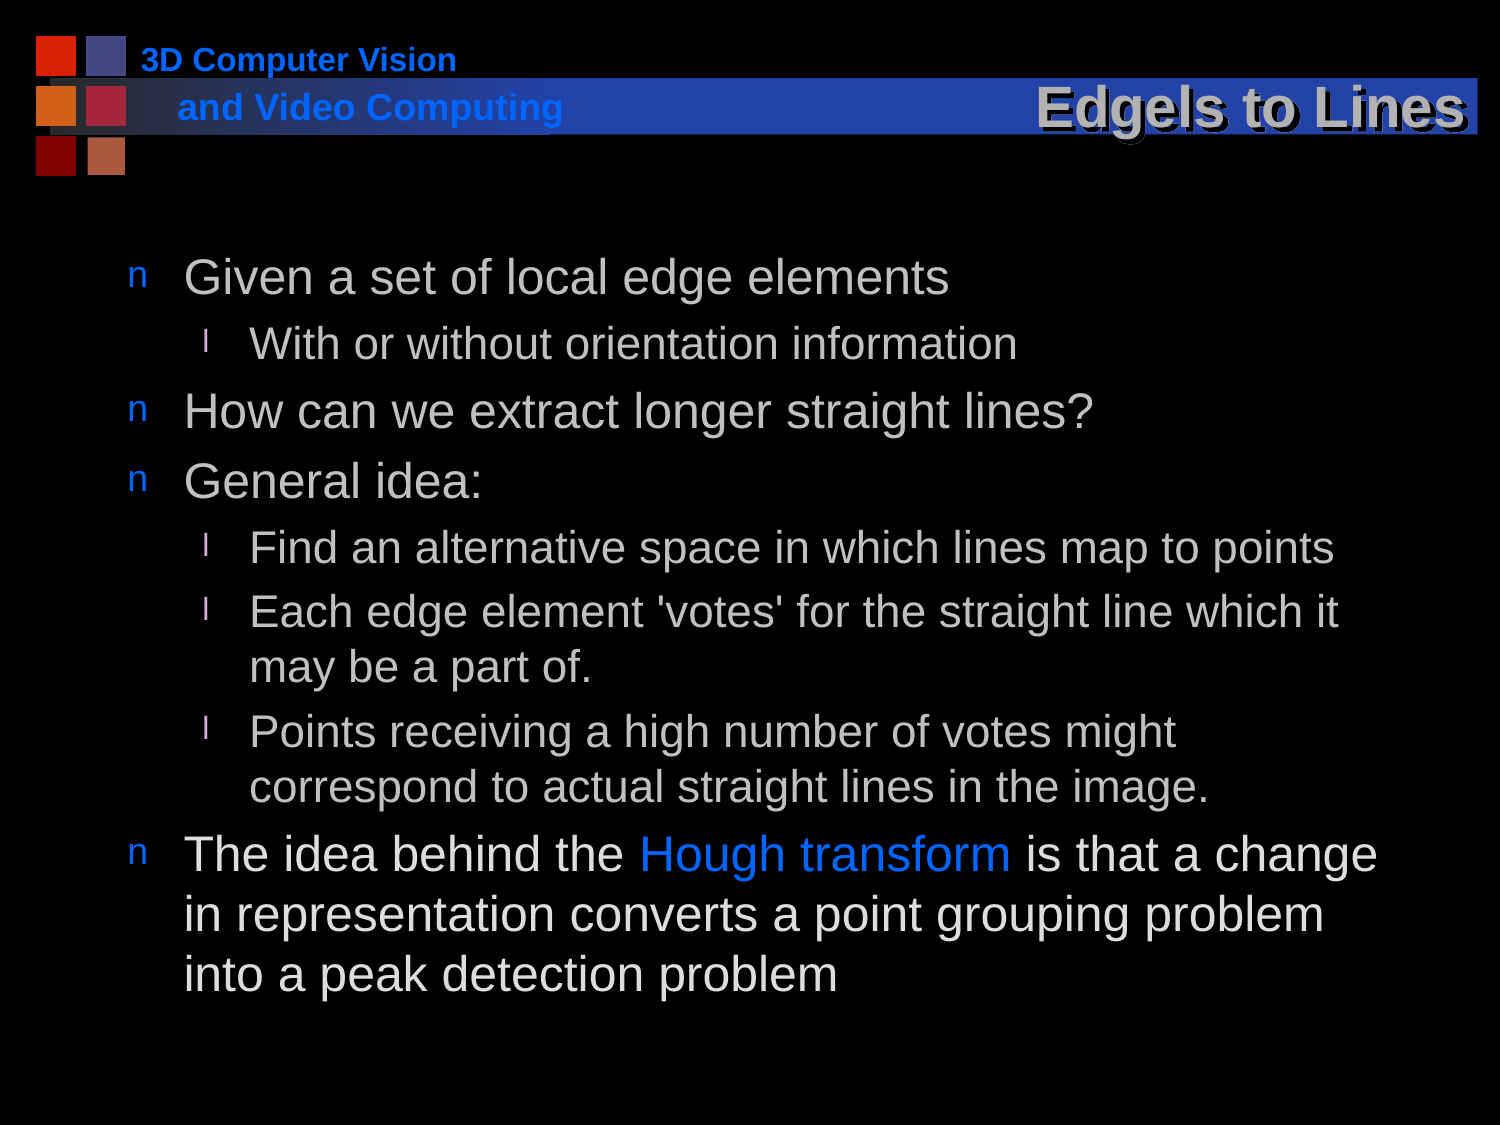

# Edgels to Lines
Given a set of local edge elements
With or without orientation information
How can we extract longer straight lines?
General idea:
Find an alternative space in which lines map to points
Each edge element 'votes' for the straight line which it may be a part of.
Points receiving a high number of votes might correspond to actual straight lines in the image.
The idea behind the Hough transform is that a change in representation converts a point grouping problem into a peak detection problem